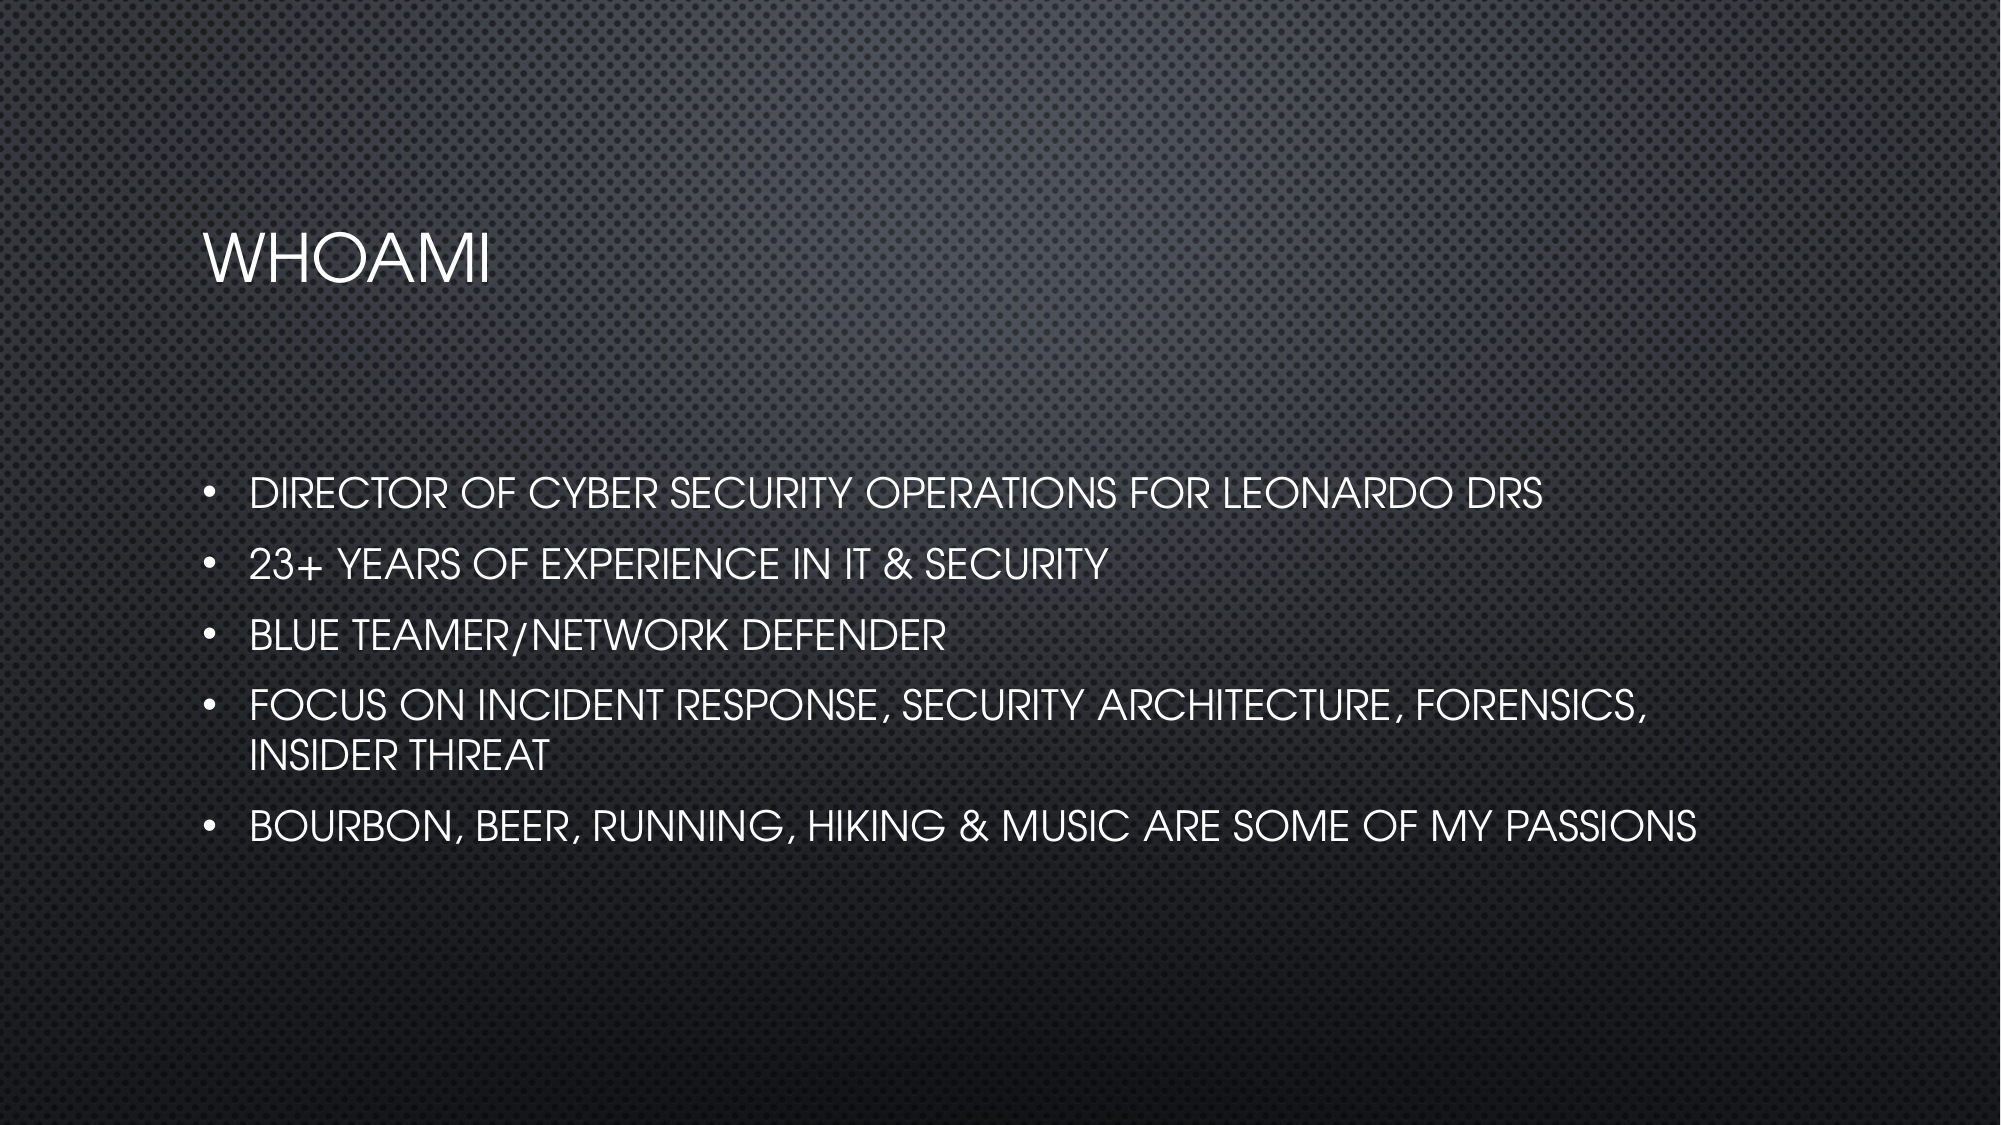

# WHOAMI
Director of Cyber Security Operations for Leonardo DRS
23+ years of experience in IT & Security
Blue Teamer/Network Defender
Focus on Incident Response, Security Architecture, Forensics, Insider Threat
Bourbon, Beer, Running, Hiking & Music are some of my passions